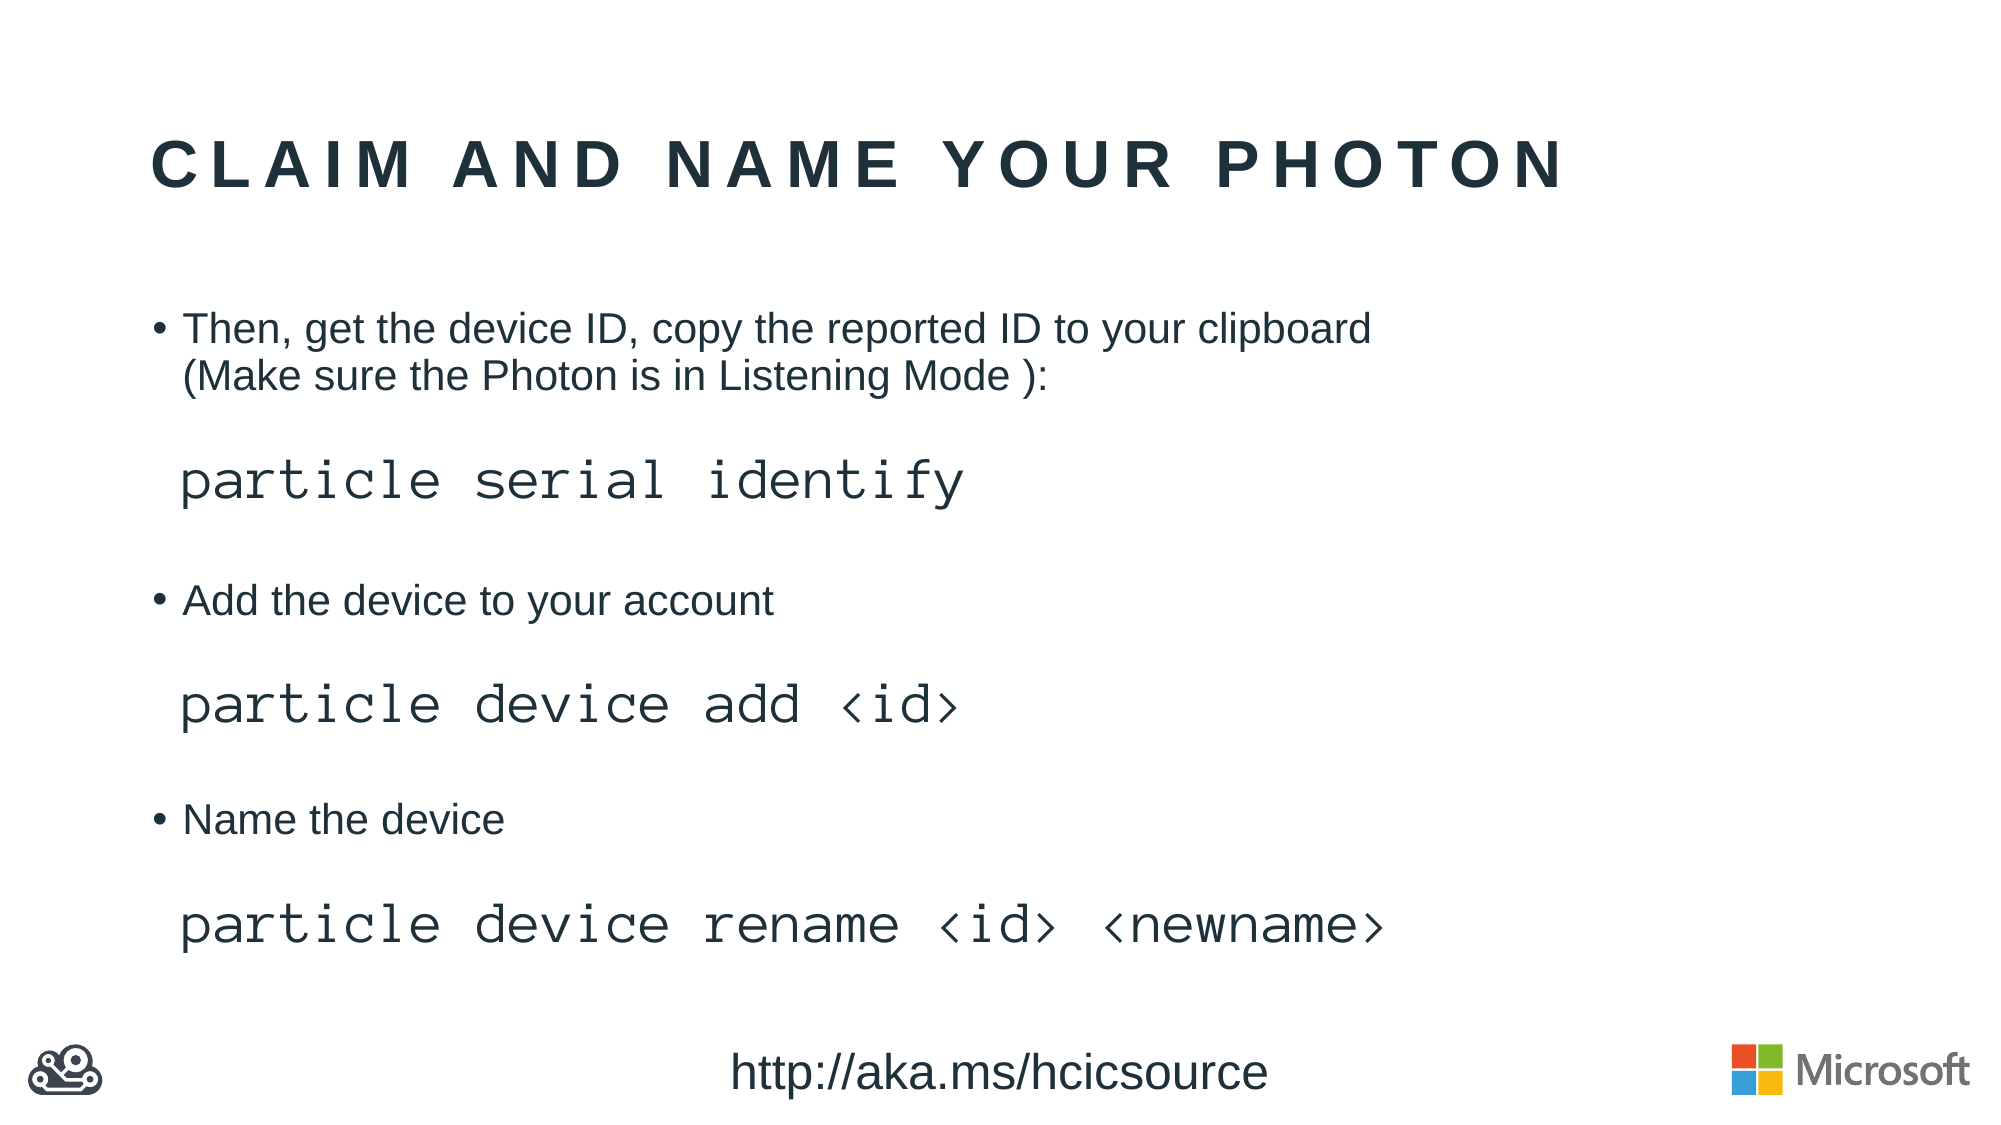

# Claim and name your photon
Then, get the device ID, copy the reported ID to your clipboard
(Make sure the Photon is in Listening Mode ):
particle serial identify
Add the device to your account
particle device add <id>
Name the device
particle device rename <id> <newname>